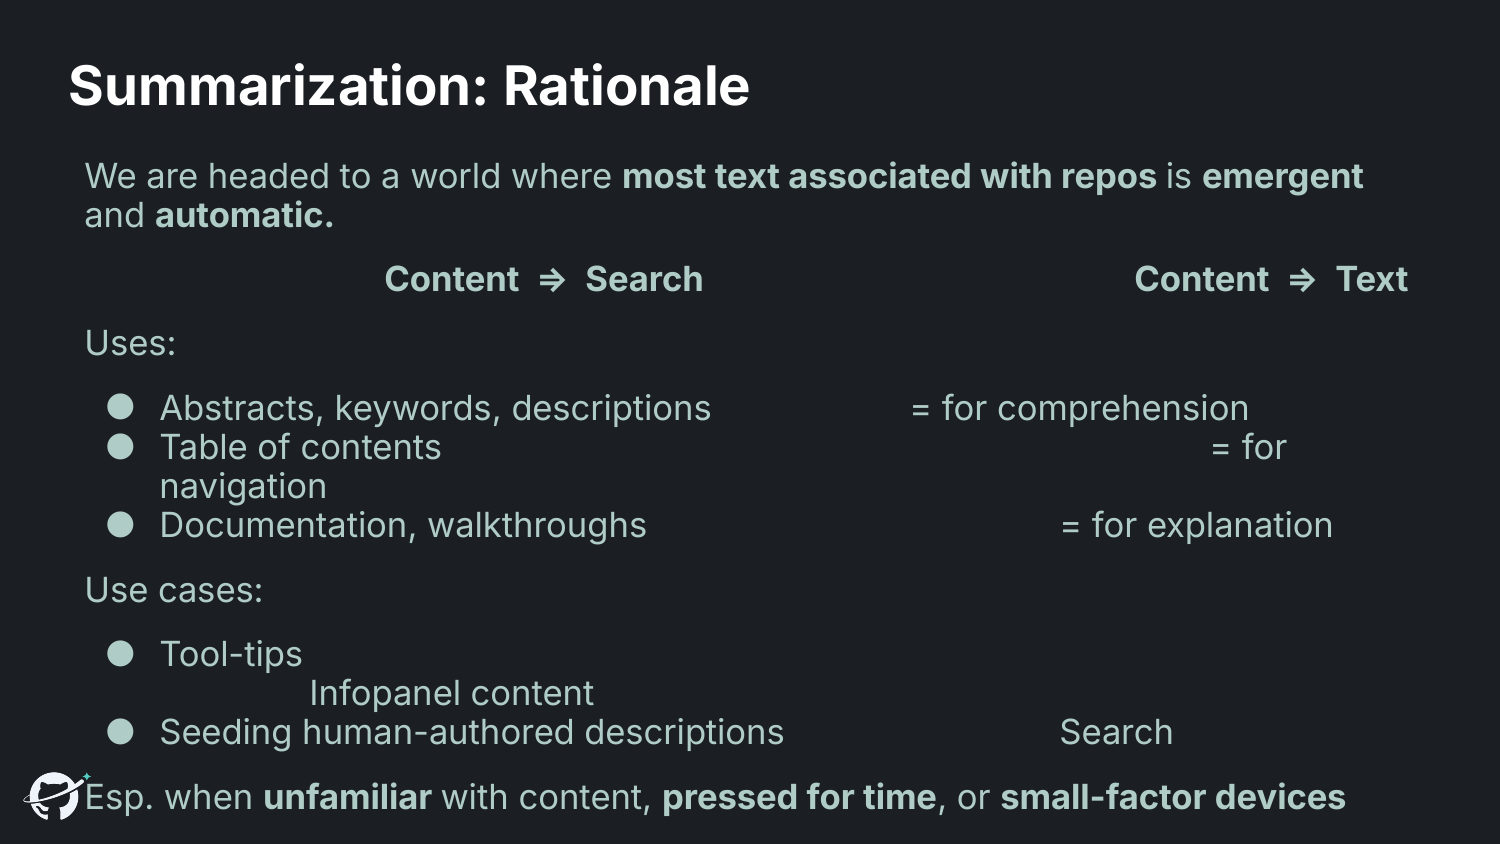

# Summarization: Rationale
We are headed to a world where most text associated with repos is emergent and automatic.
		Content  ⇒  Search 			Content  ⇒  Text
Uses:
Abstracts, keywords, descriptions		= for comprehension
Table of contents 						= for navigation
Documentation, walkthroughs			= for explanation
Use cases:
Tool-tips									Infopanel content
Seeding human-authored descriptions		Search
Esp. when unfamiliar with content, pressed for time, or small-factor devices